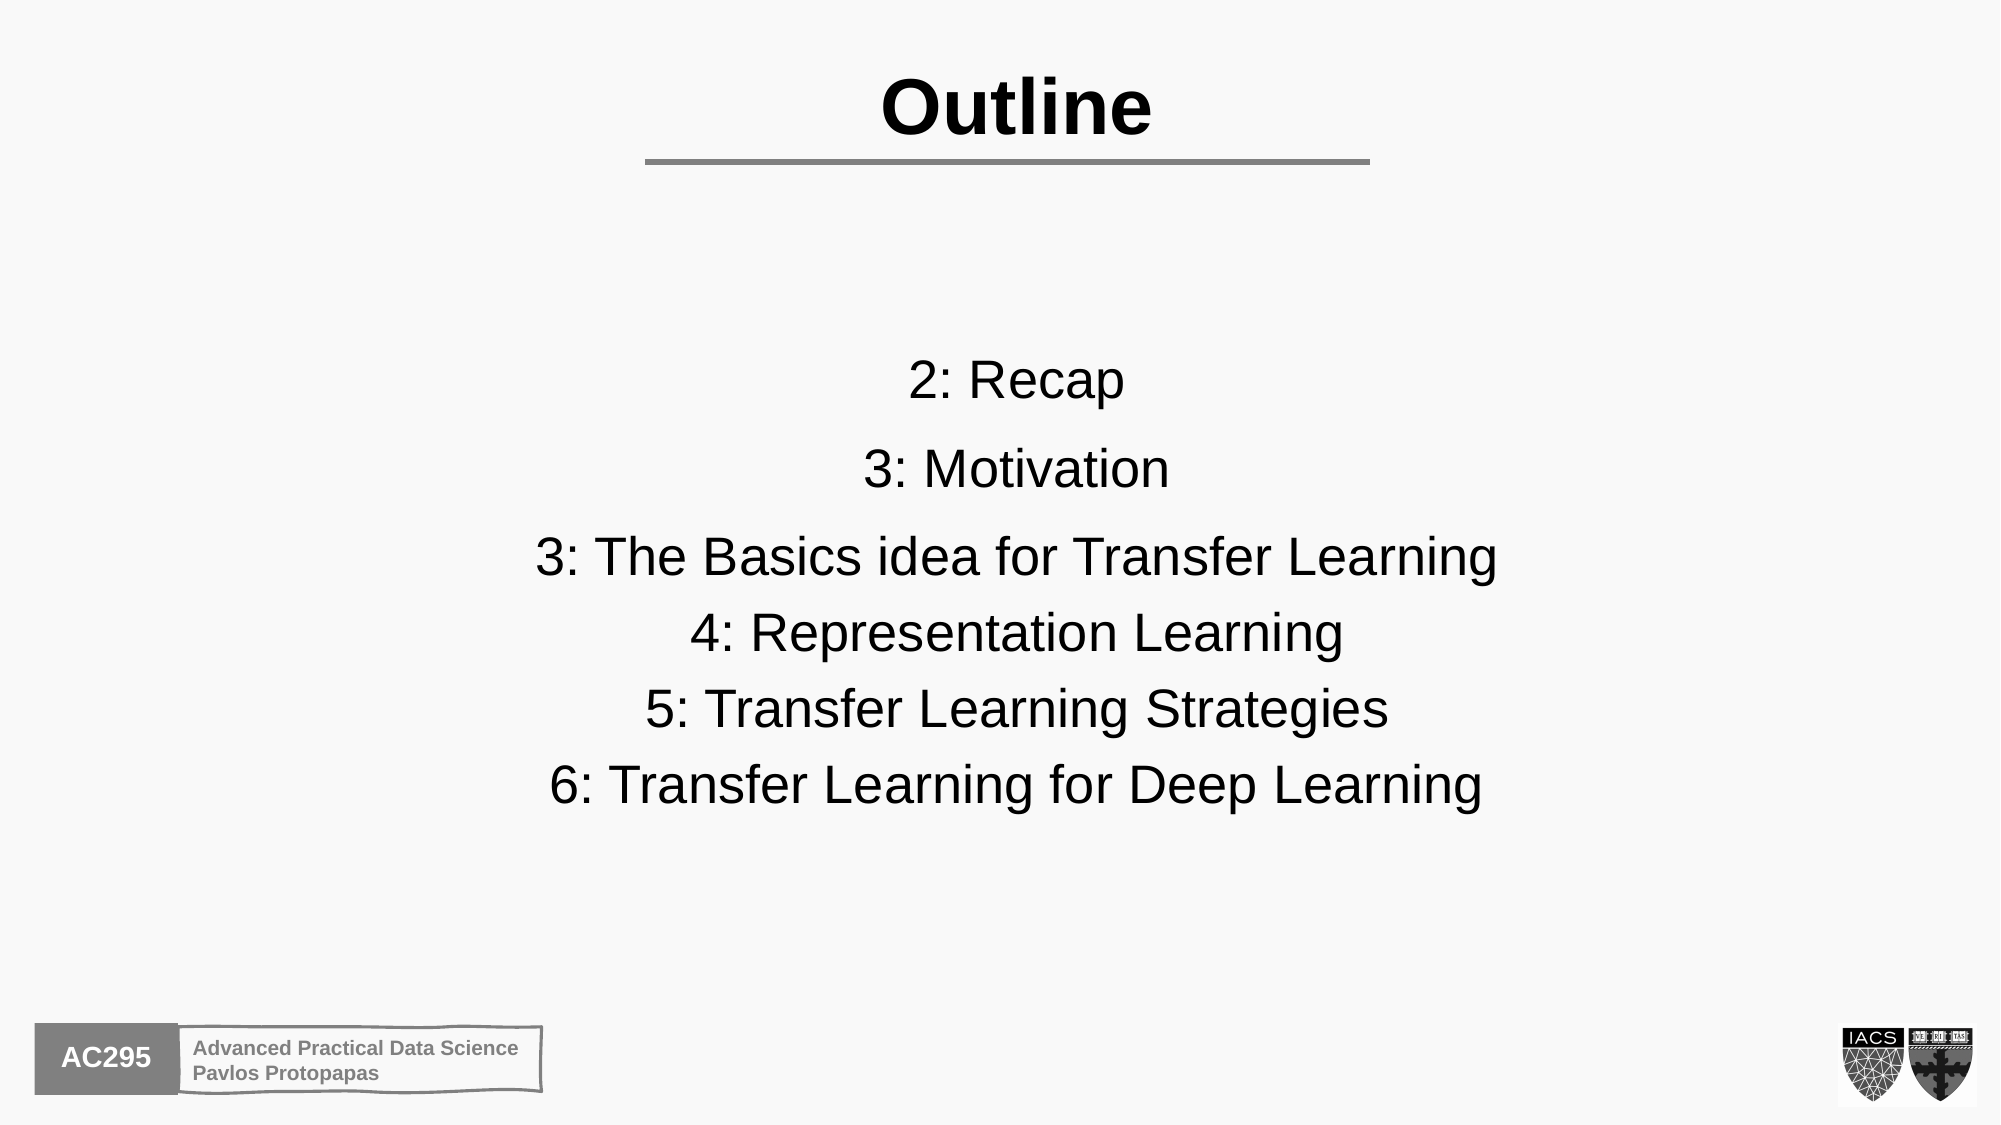

Outline

2: Recap
3: Motivation
3: The Basics idea for Transfer Learning
4: Representation Learning
5: Transfer Learning Strategies
6: Transfer Learning for Deep Learning